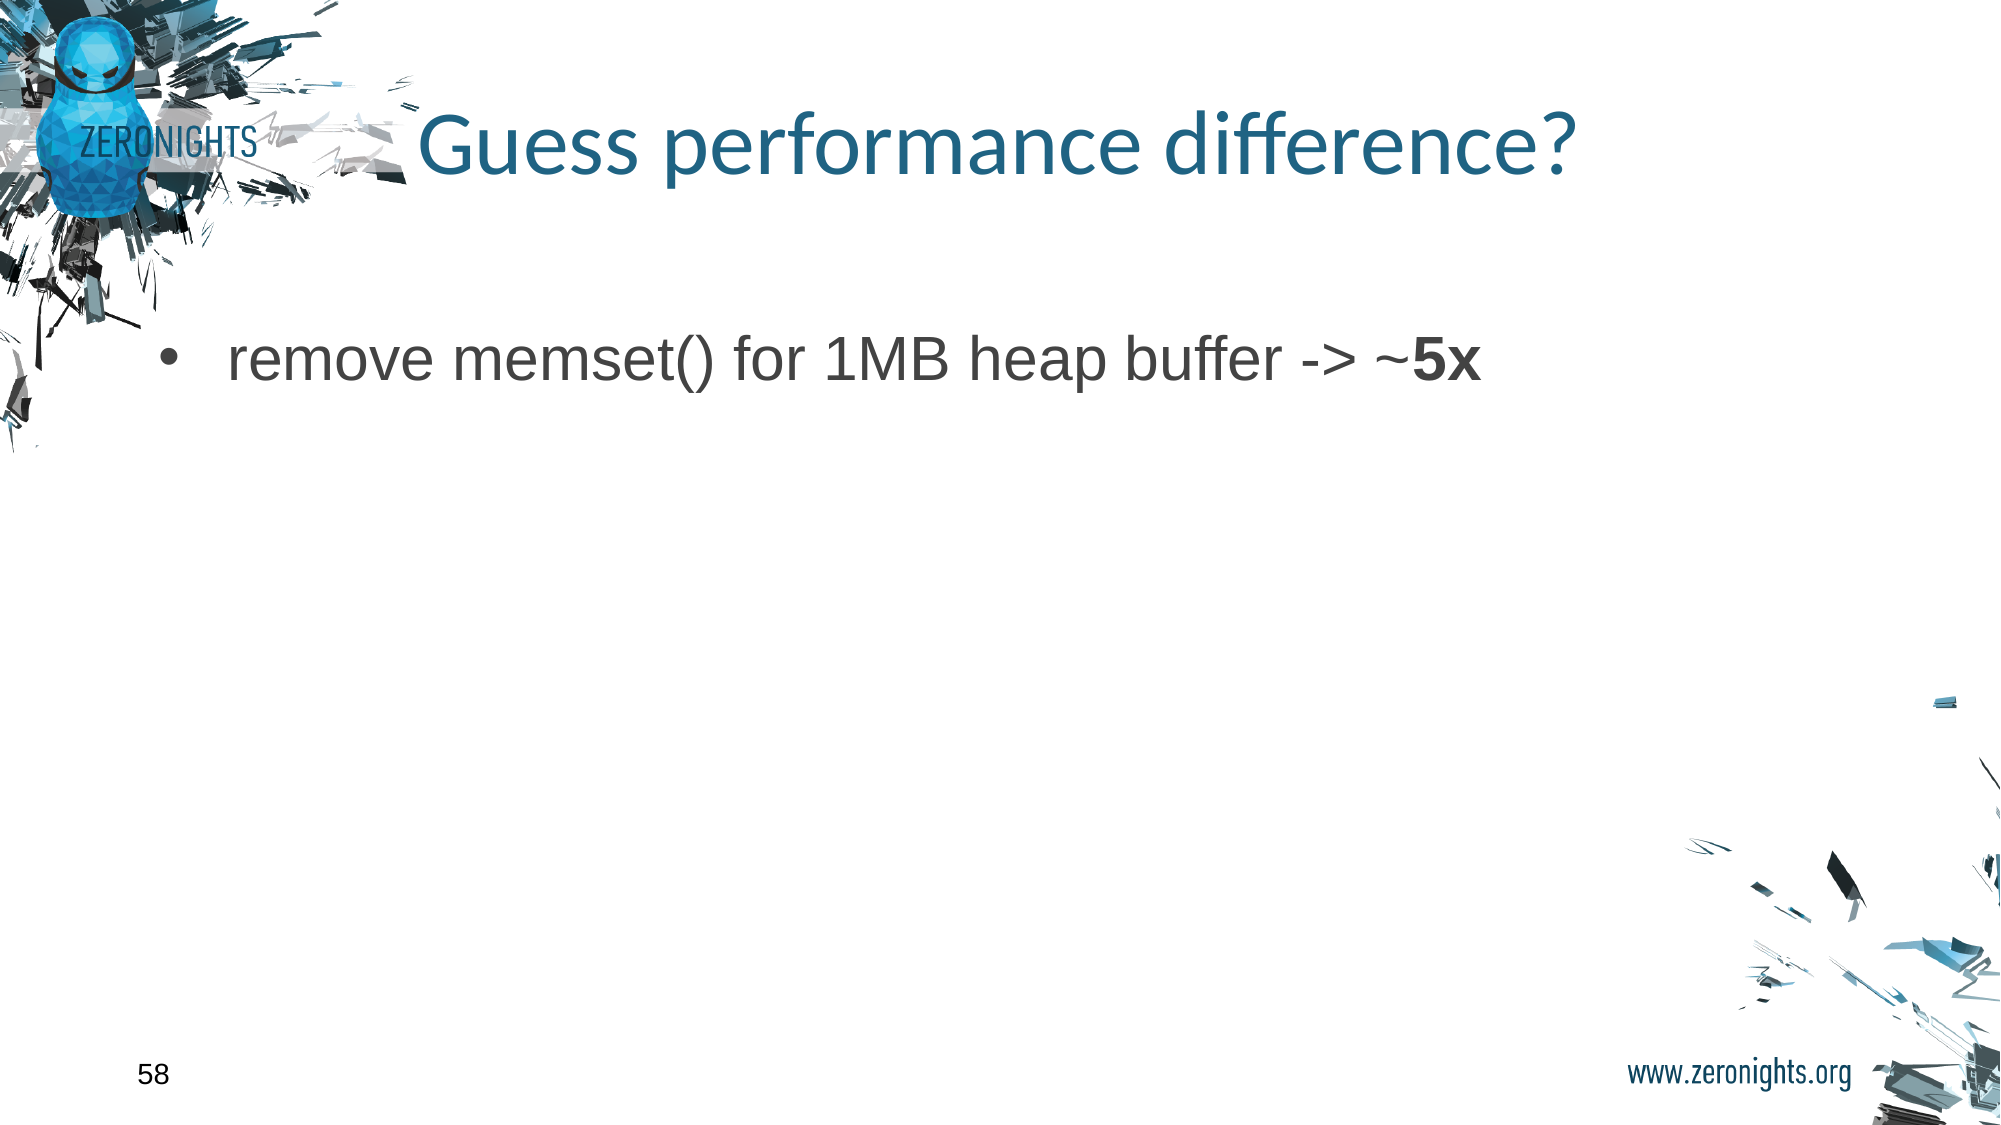

# Guess performance difference?
remove memset() for 1MB heap buffer -> ~5x
58